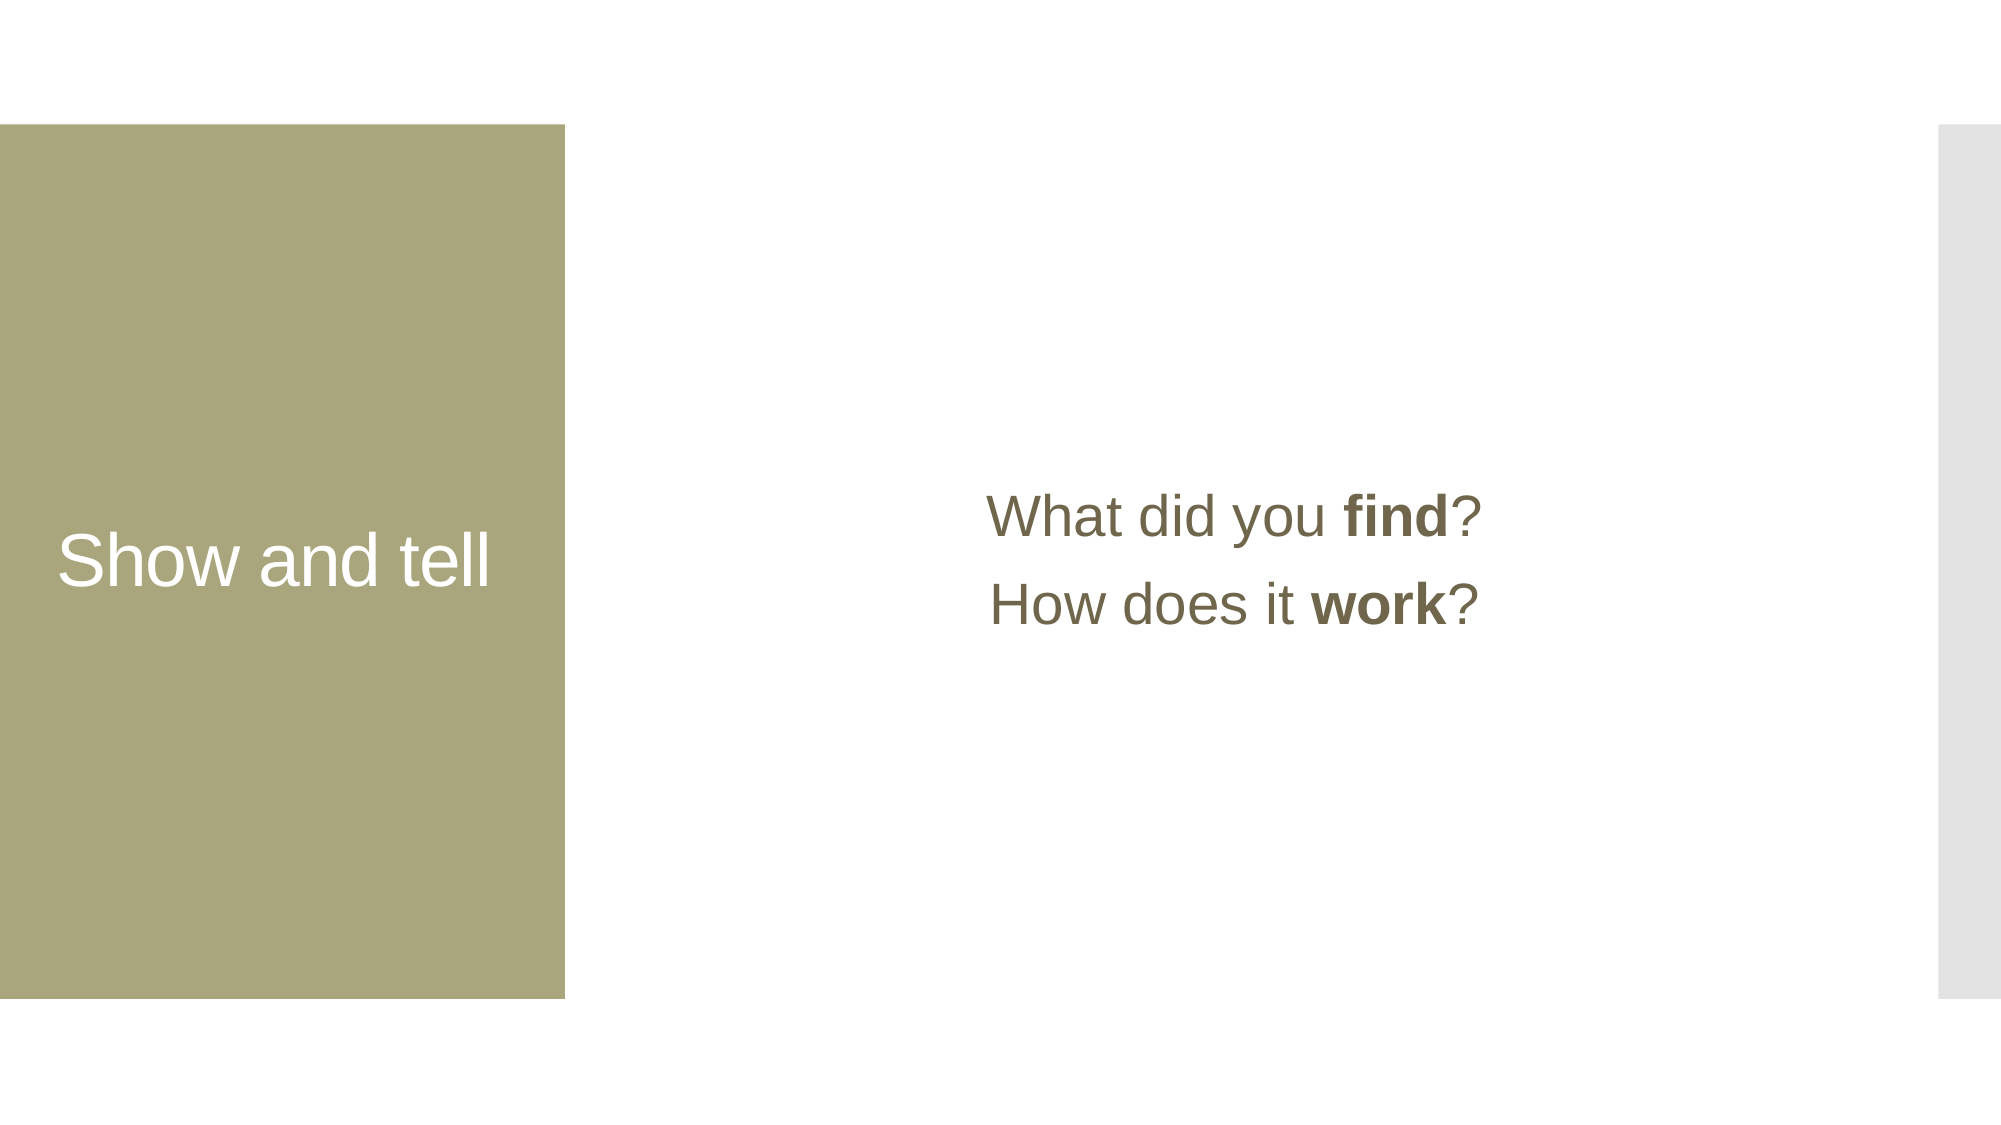

What did you find?
How does it work?
# Show and tell